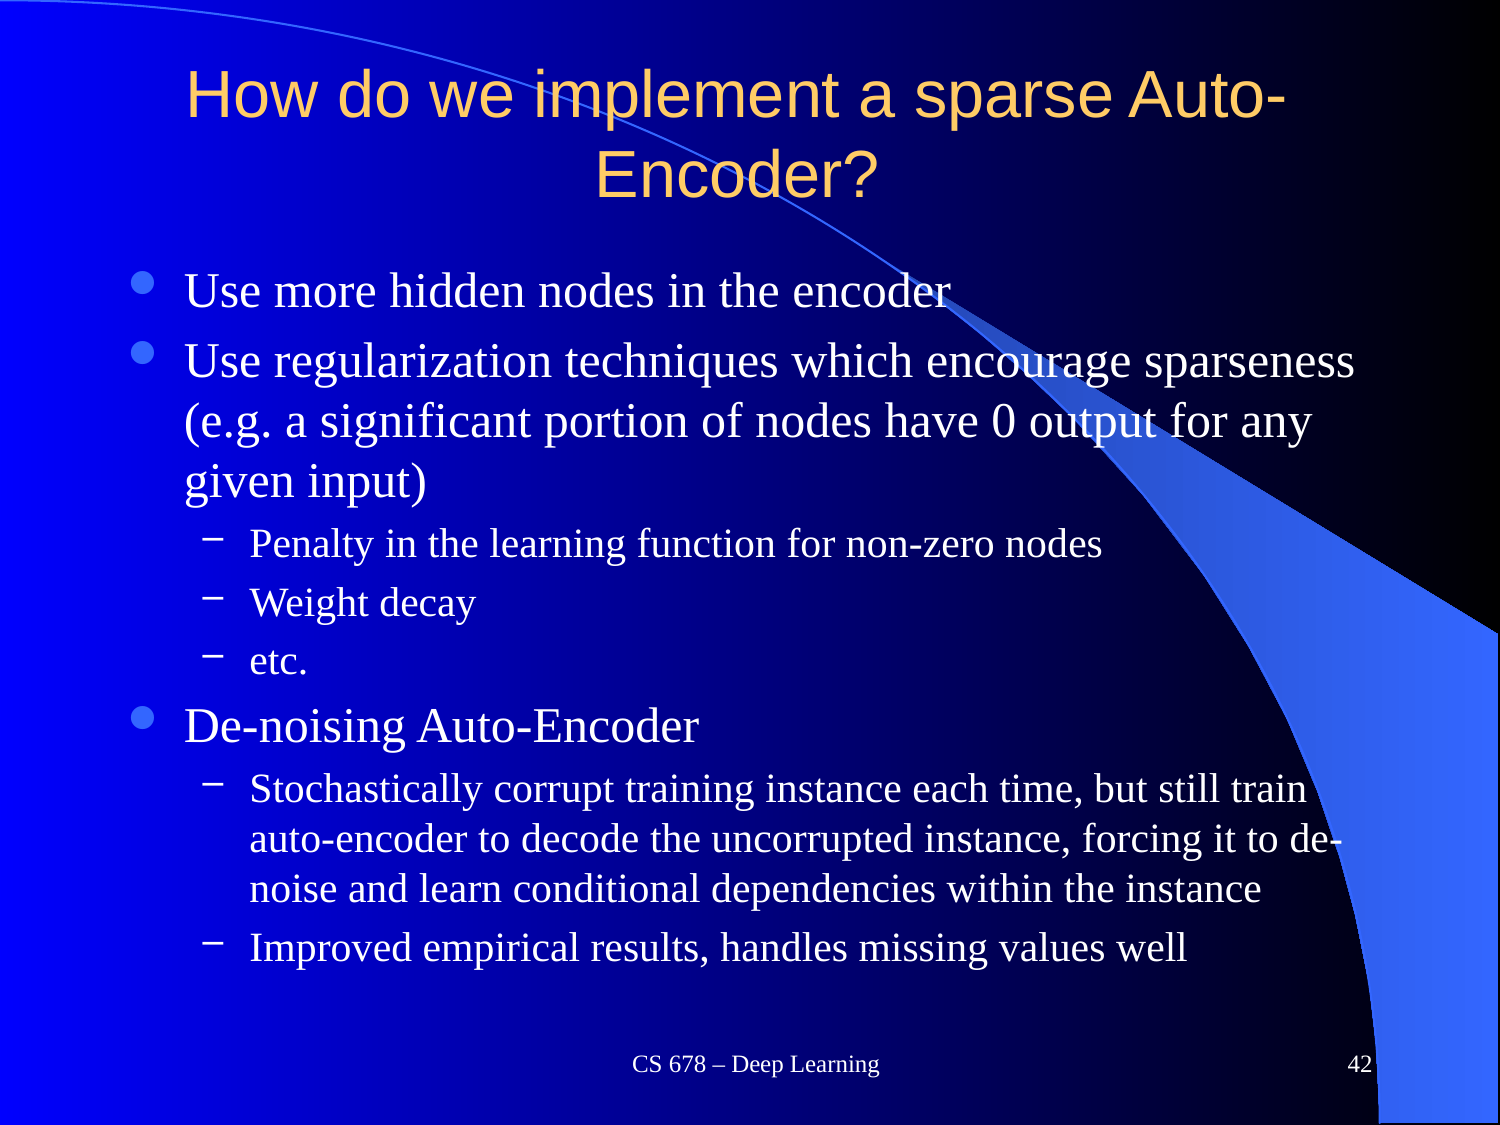

# How do we implement a sparse Auto-Encoder?
Use more hidden nodes in the encoder
Use regularization techniques which encourage sparseness (e.g. a significant portion of nodes have 0 output for any given input)
Penalty in the learning function for non-zero nodes
Weight decay
etc.
De-noising Auto-Encoder
Stochastically corrupt training instance each time, but still train auto-encoder to decode the uncorrupted instance, forcing it to de-noise and learn conditional dependencies within the instance
Improved empirical results, handles missing values well

CS 678 – Deep Learning
42